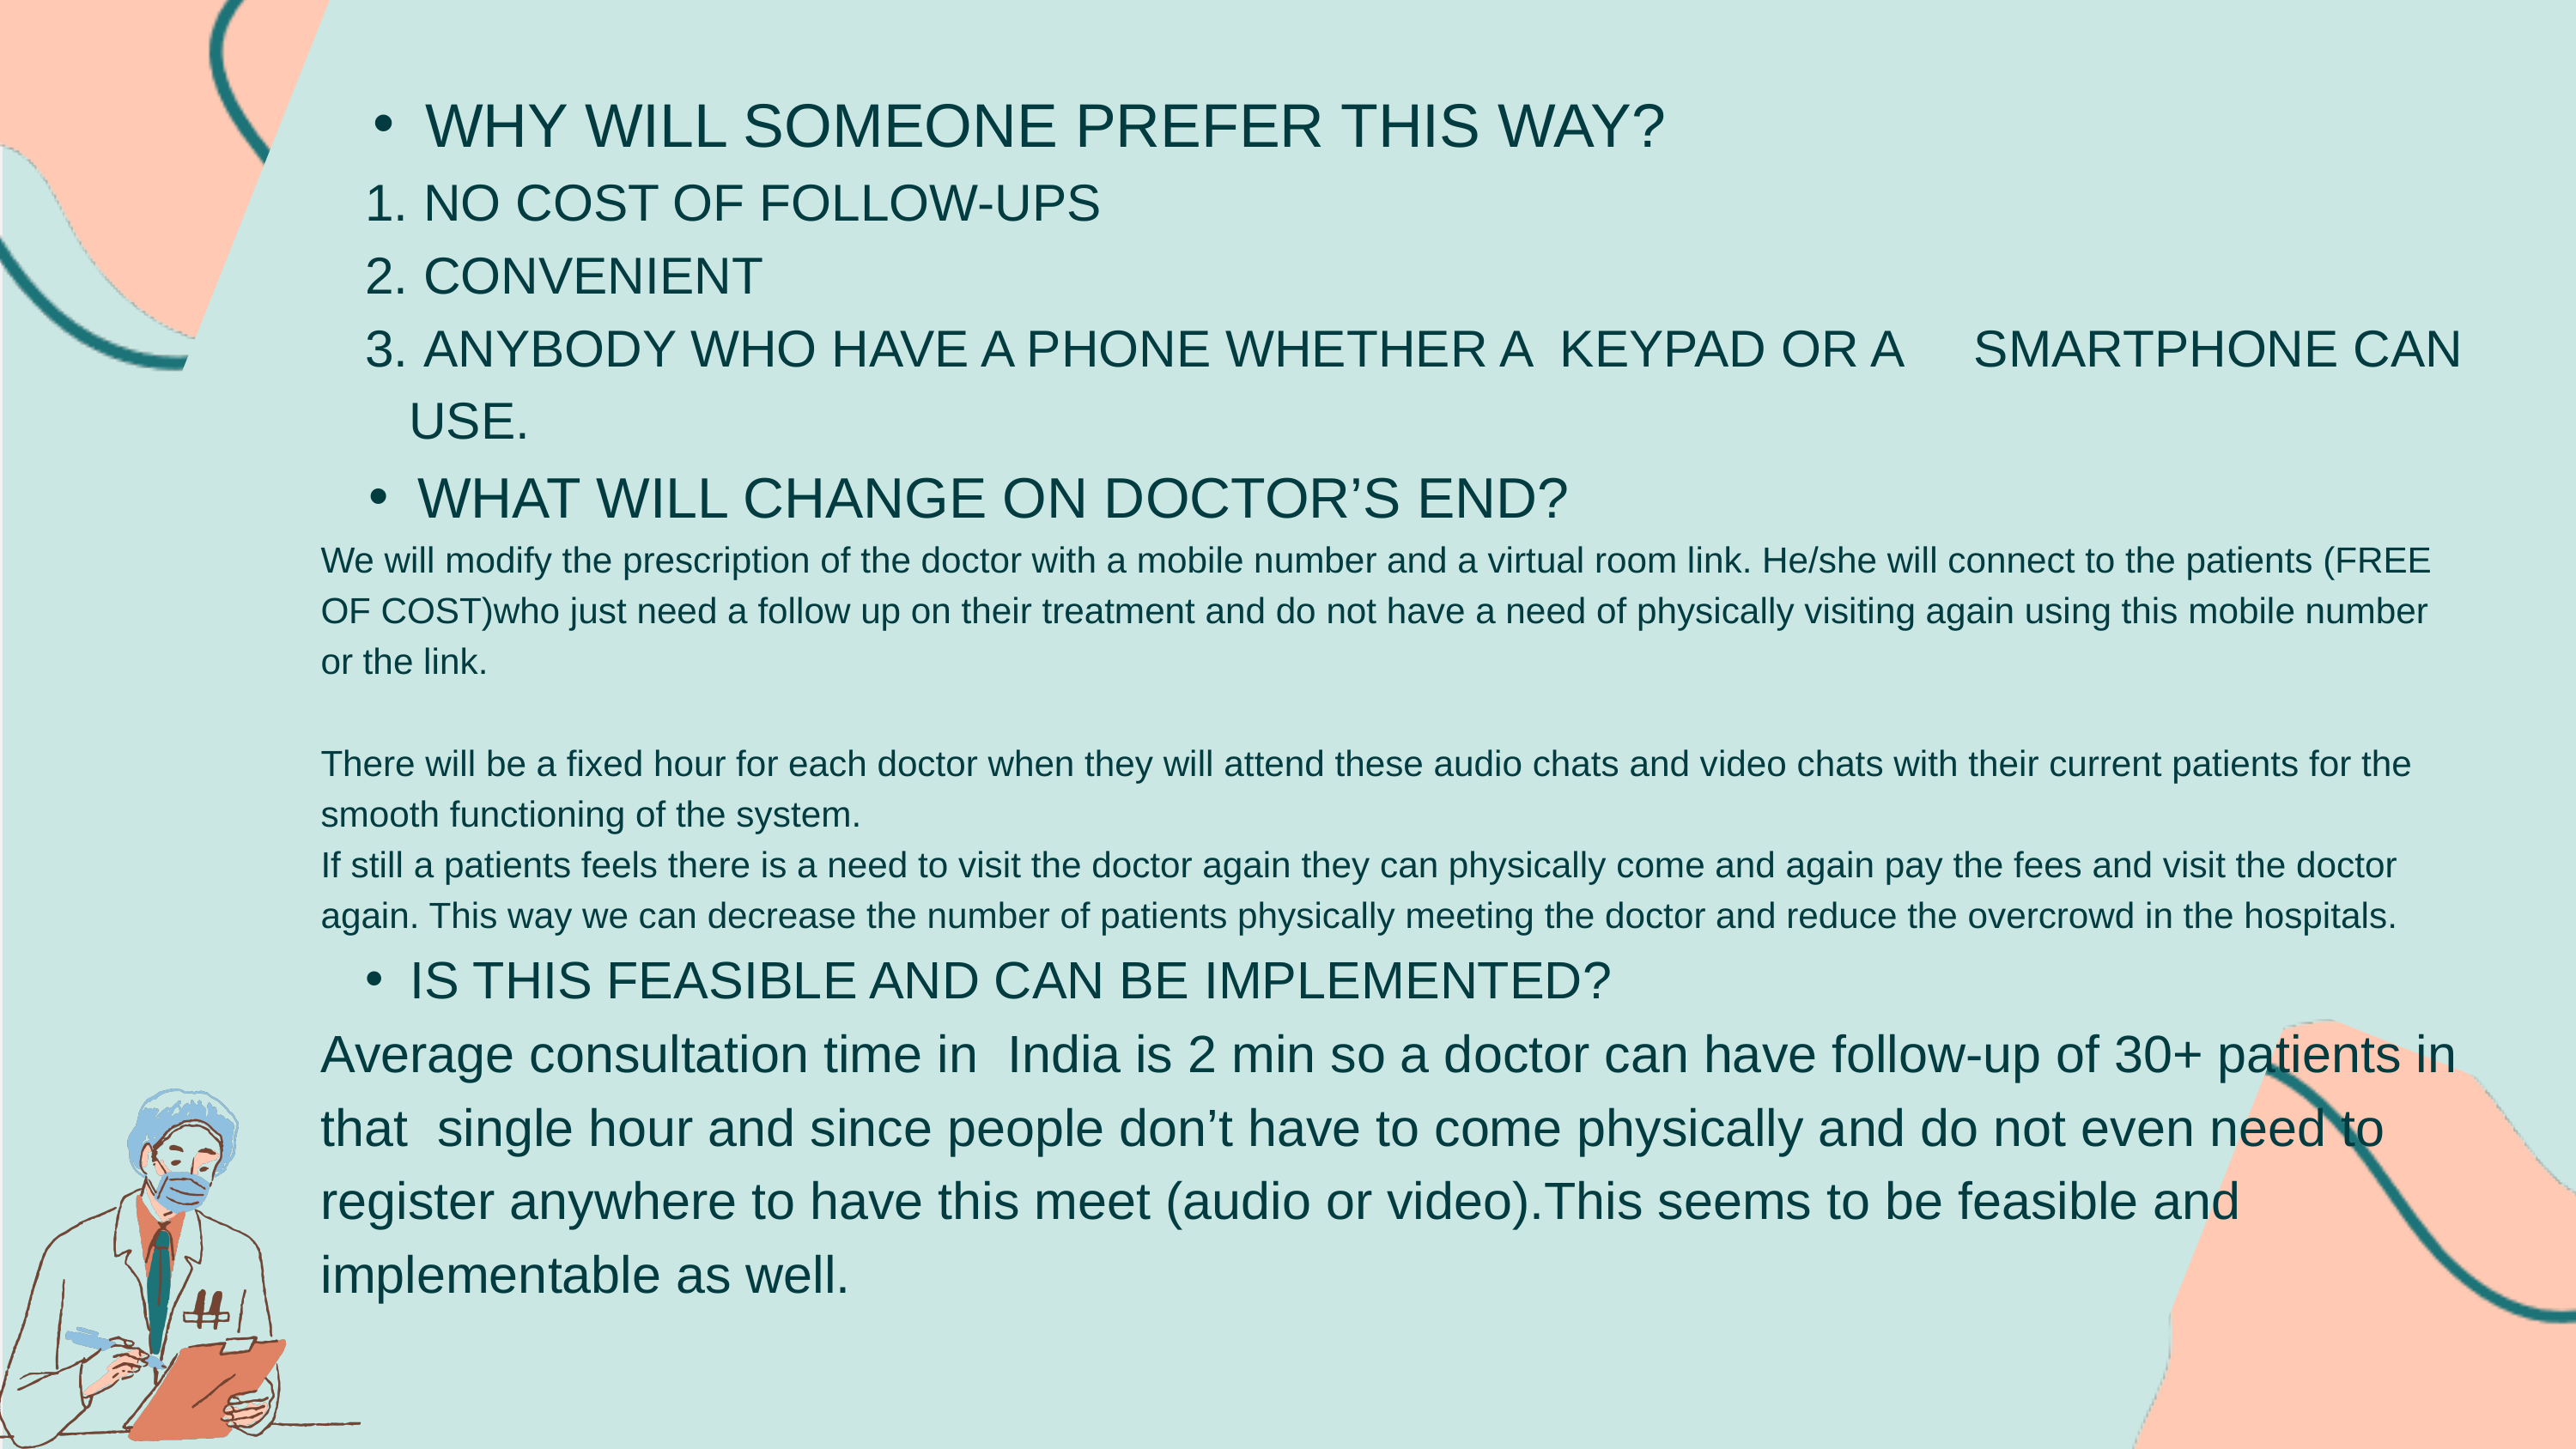

WHY WILL SOMEONE PREFER THIS WAY?
 NO COST OF FOLLOW-UPS
 CONVENIENT
 ANYBODY WHO HAVE A PHONE WHETHER A  KEYPAD OR A     SMARTPHONE CAN USE.
WHAT WILL CHANGE ON DOCTOR’S END?
We will modify the prescription of the doctor with a mobile number and a virtual room link. He/she will connect to the patients (FREE OF COST)who just need a follow up on their treatment and do not have a need of physically visiting again using this mobile number or the link.

There will be a fixed hour for each doctor when they will attend these audio chats and video chats with their current patients for the smooth functioning of the system.
If still a patients feels there is a need to visit the doctor again they can physically come and again pay the fees and visit the doctor again. This way we can decrease the number of patients physically meeting the doctor and reduce the overcrowd in the hospitals.
IS THIS FEASIBLE AND CAN BE IMPLEMENTED?
Average consultation time in  India is 2 min so a doctor can have follow-up of 30+ patients in that  single hour and since people don’t have to come physically and do not even need to register anywhere to have this meet (audio or video).This seems to be feasible and implementable as well.